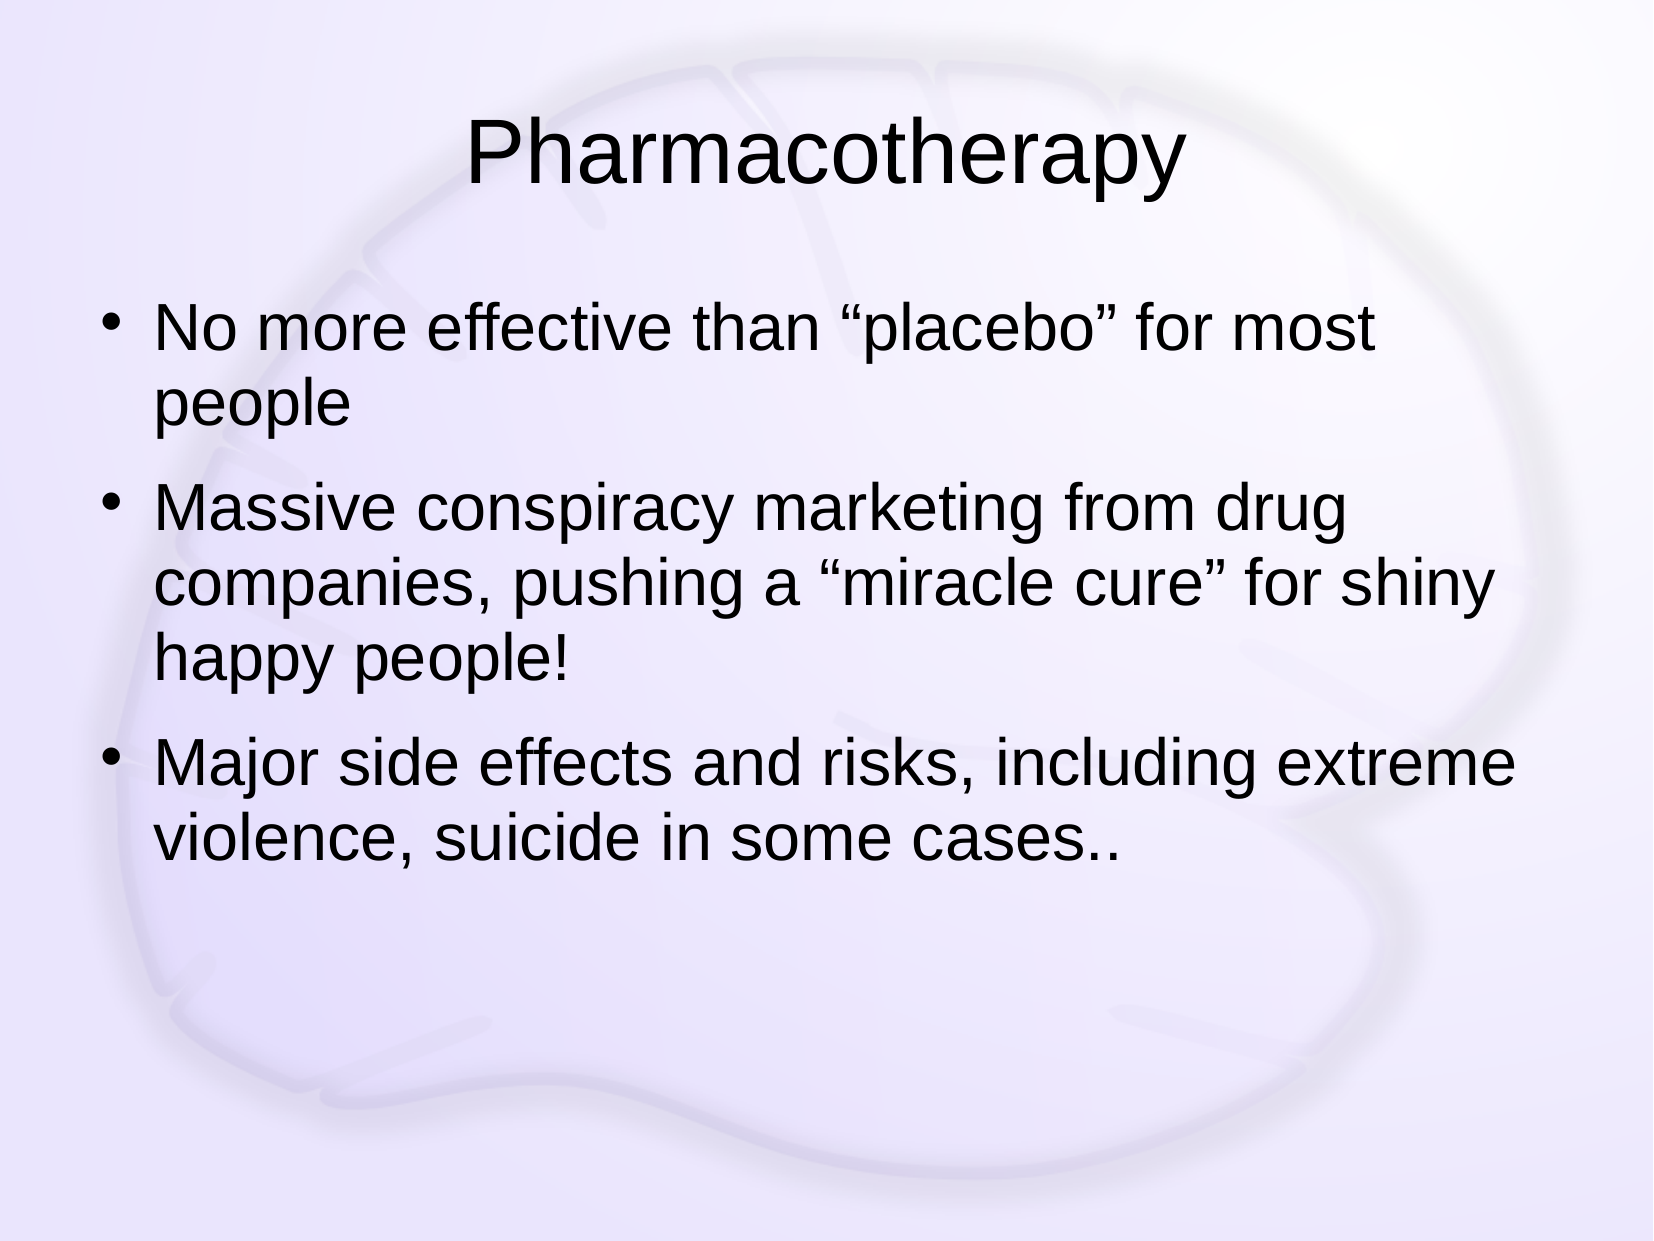

# Pharmacotherapy
No more effective than “placebo” for most people
Massive conspiracy marketing from drug companies, pushing a “miracle cure” for shiny happy people!
Major side effects and risks, including extreme violence, suicide in some cases..